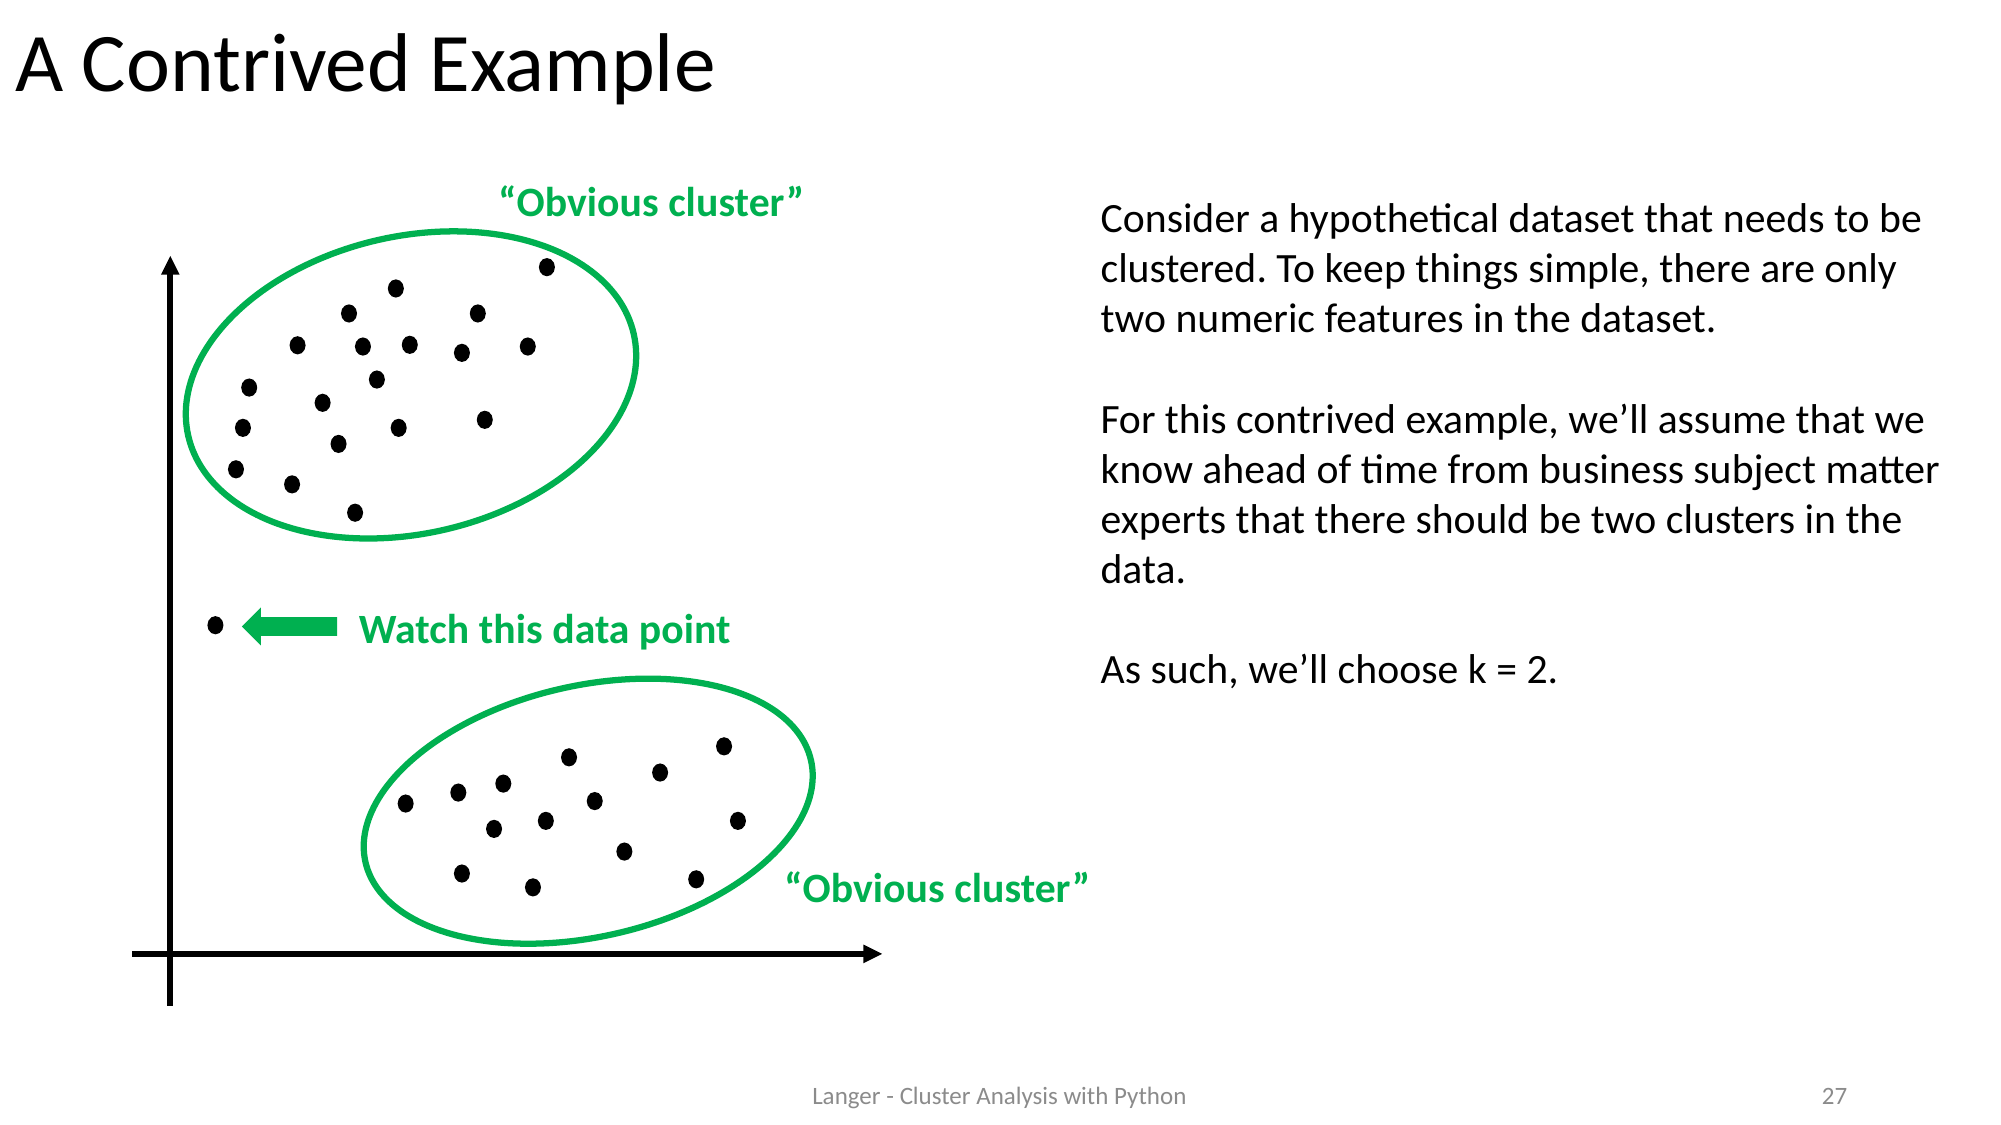

# A Contrived Example
“Obvious cluster”
Consider a hypothetical dataset that needs to be clustered. To keep things simple, there are only two numeric features in the dataset.

For this contrived example, we’ll assume that we know ahead of time from business subject matter experts that there should be two clusters in the data.

As such, we’ll choose k = 2.

Watch this data point

“Obvious cluster”

27
Langer - Cluster Analysis with Python